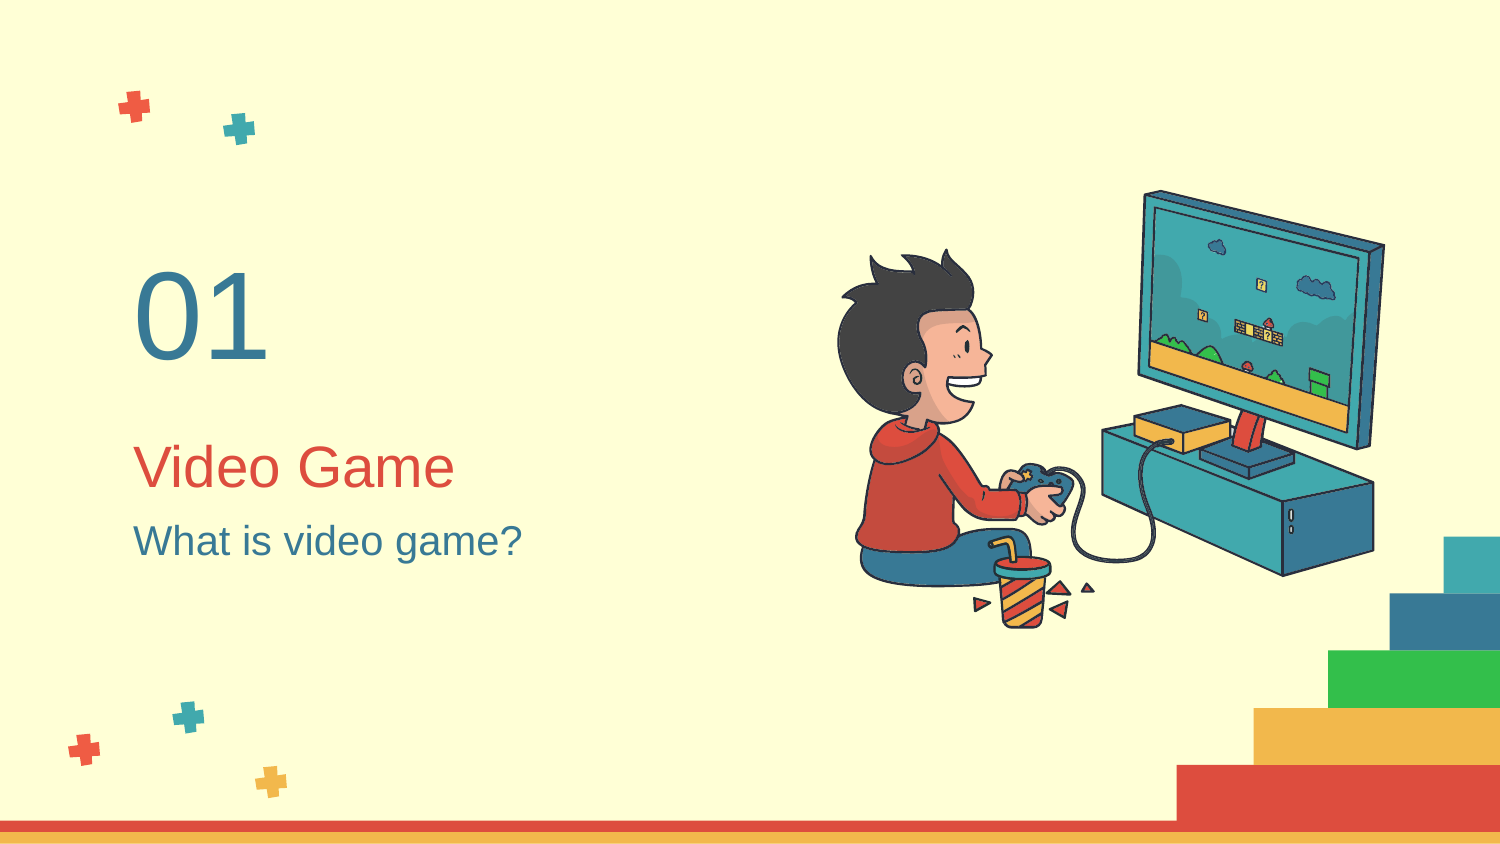

01
# Video Game
What is video game?